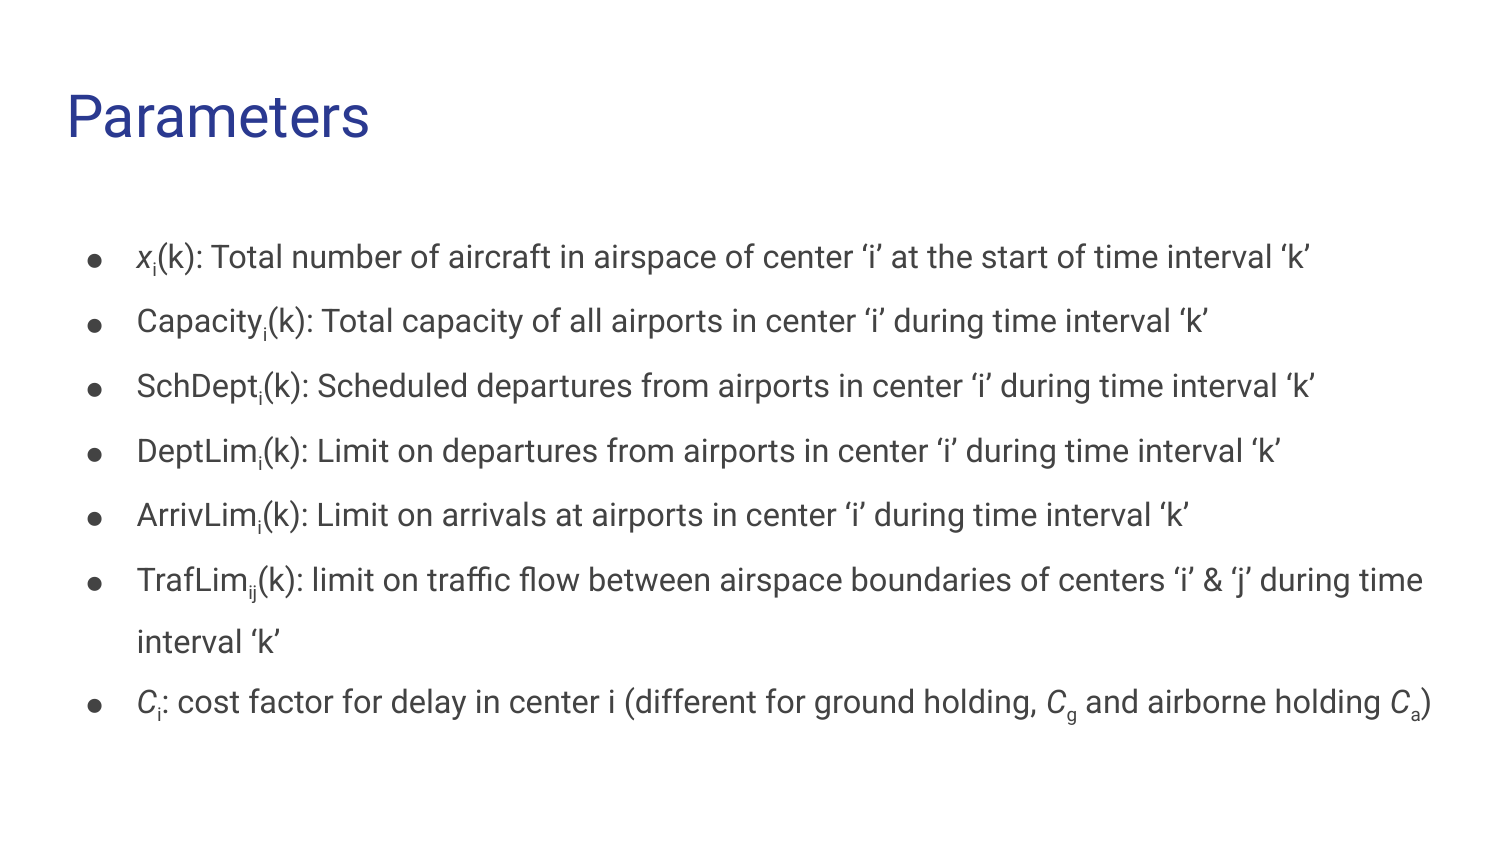

# Parameters
xi(k): Total number of aircraft in airspace of center ‘i’ at the start of time interval ‘k’
Capacityi(k): Total capacity of all airports in center ‘i’ during time interval ‘k’
SchDepti(k): Scheduled departures from airports in center ‘i’ during time interval ‘k’
DeptLimi(k): Limit on departures from airports in center ‘i’ during time interval ‘k’
ArrivLimi(k): Limit on arrivals at airports in center ‘i’ during time interval ‘k’
TrafLimij(k): limit on traffic flow between airspace boundaries of centers ‘i’ & ‘j’ during time interval ‘k’
Ci: cost factor for delay in center i (different for ground holding, Cg and airborne holding Ca)